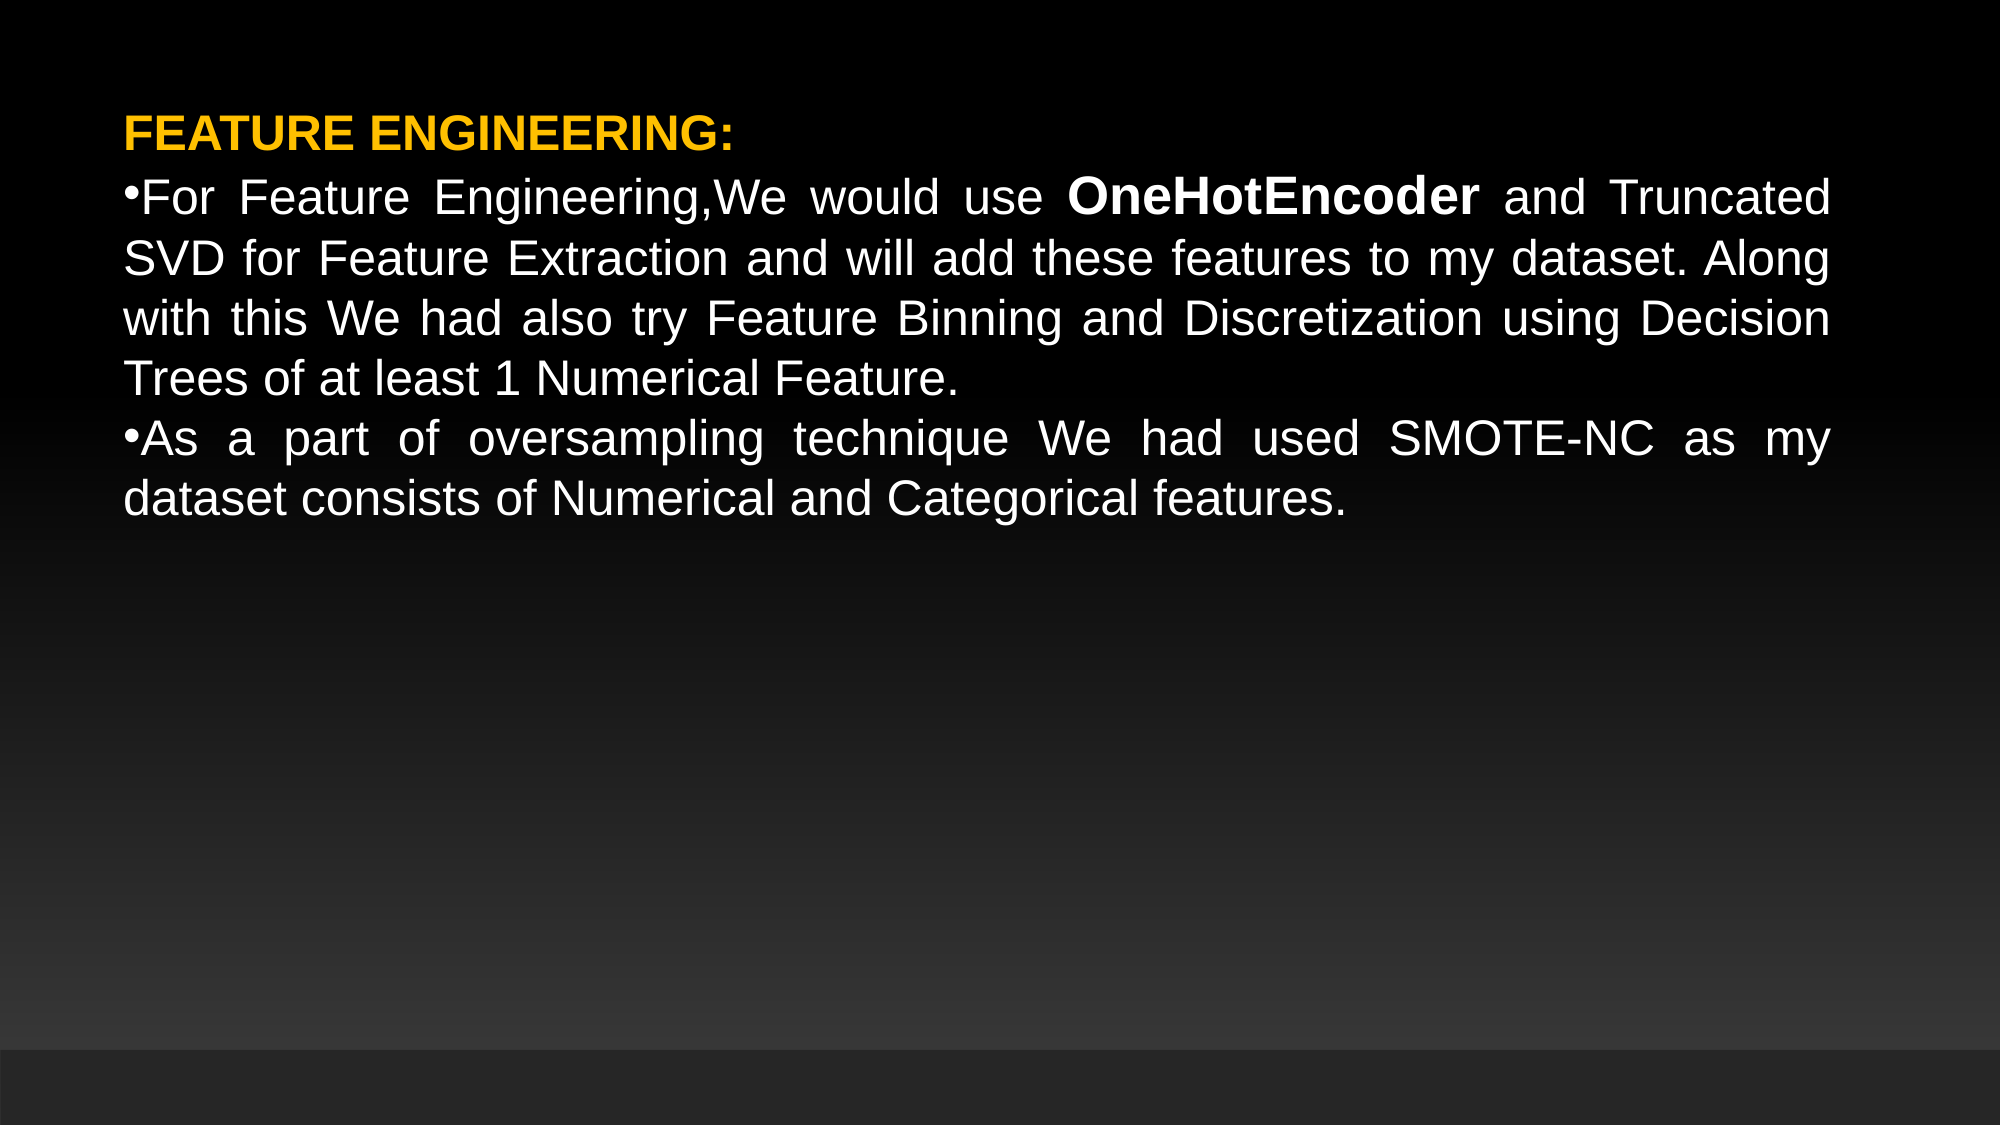

FEATURE ENGINEERING:
For Feature Engineering,We would use OneHotEncoder and Truncated SVD for Feature Extraction and will add these features to my dataset. Along with this We had also try Feature Binning and Discretization using Decision Trees of at least 1 Numerical Feature.
As a part of oversampling technique We had used SMOTE-NC as my dataset consists of Numerical and Categorical features.